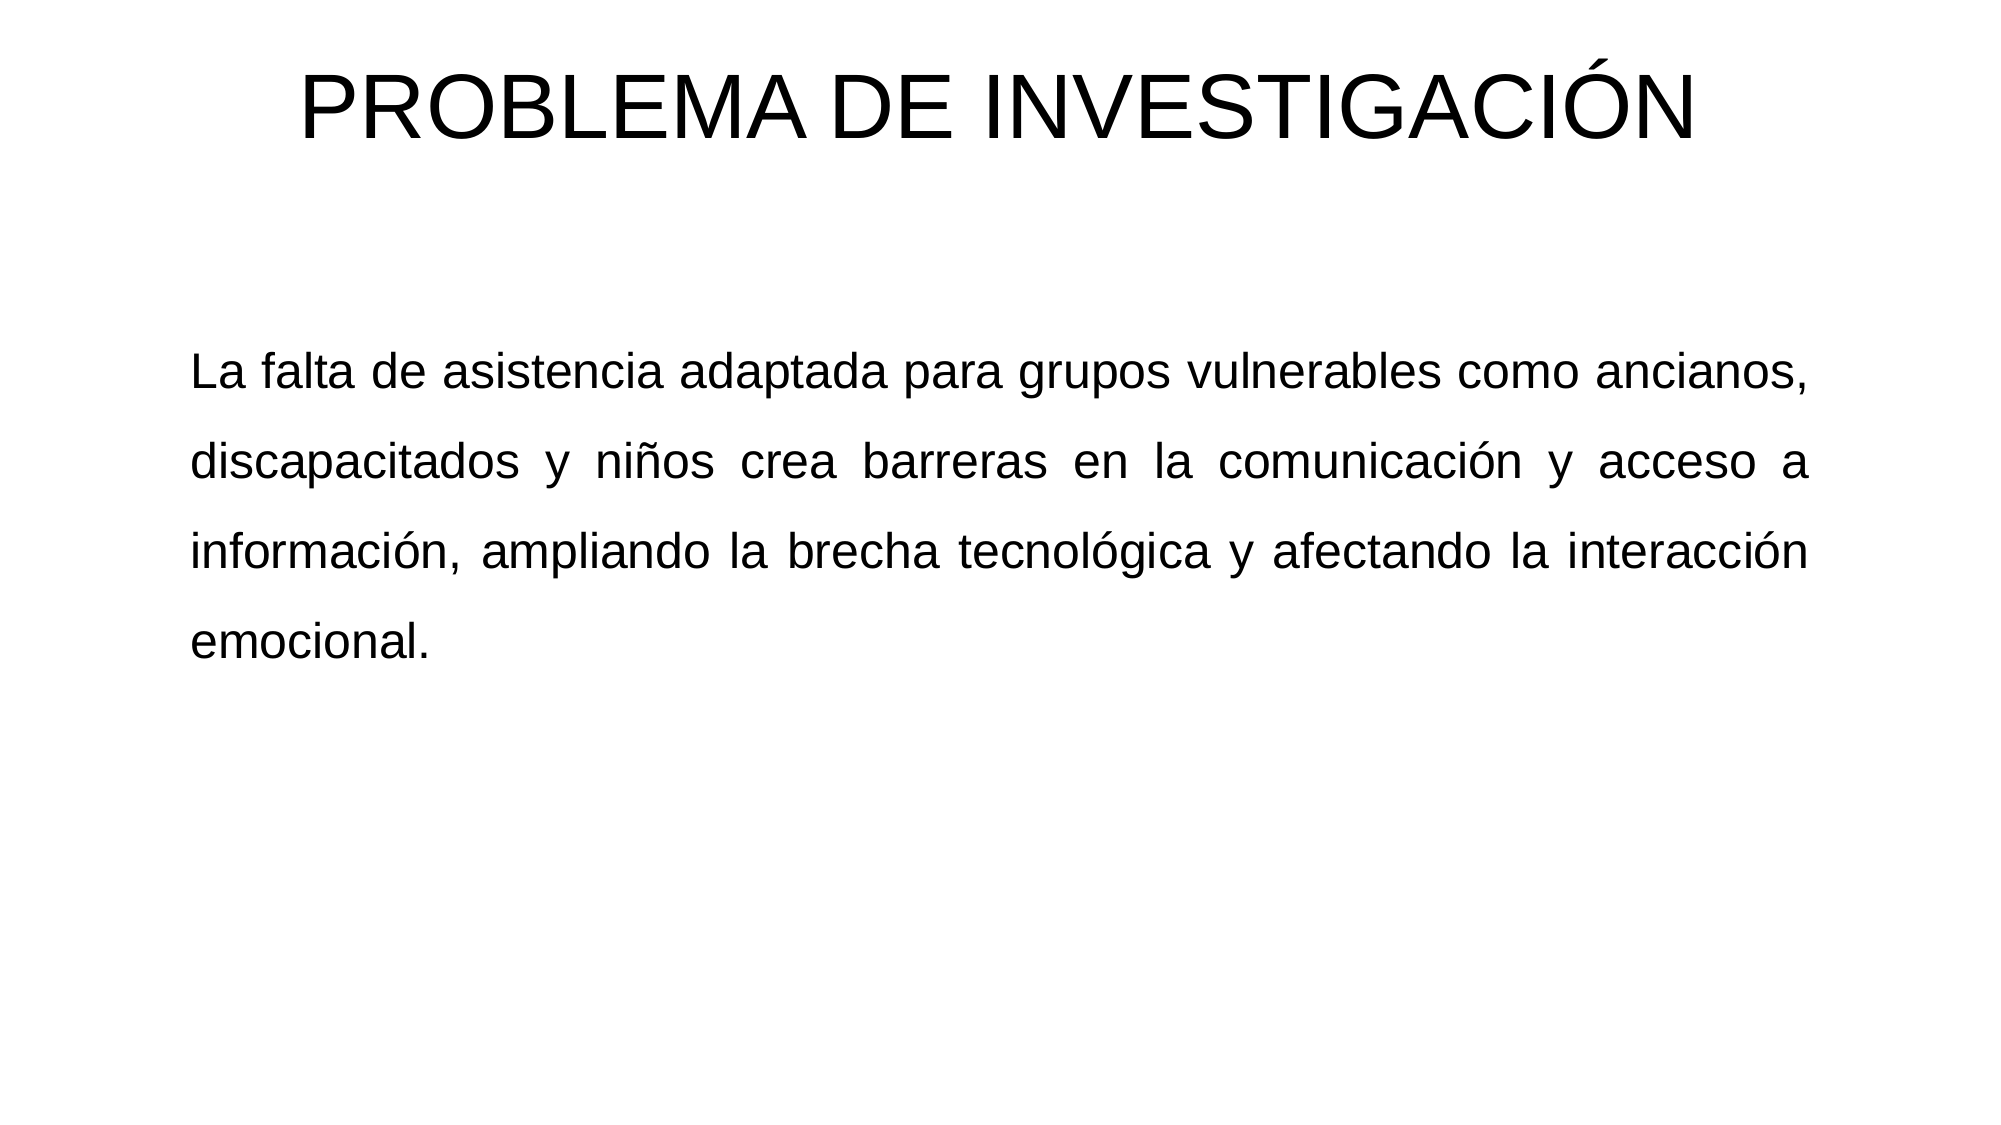

# PROBLEMA DE INVESTIGACIÓN
La falta de asistencia adaptada para grupos vulnerables como ancianos, discapacitados y niños crea barreras en la comunicación y acceso a información, ampliando la brecha tecnológica y afectando la interacción emocional.